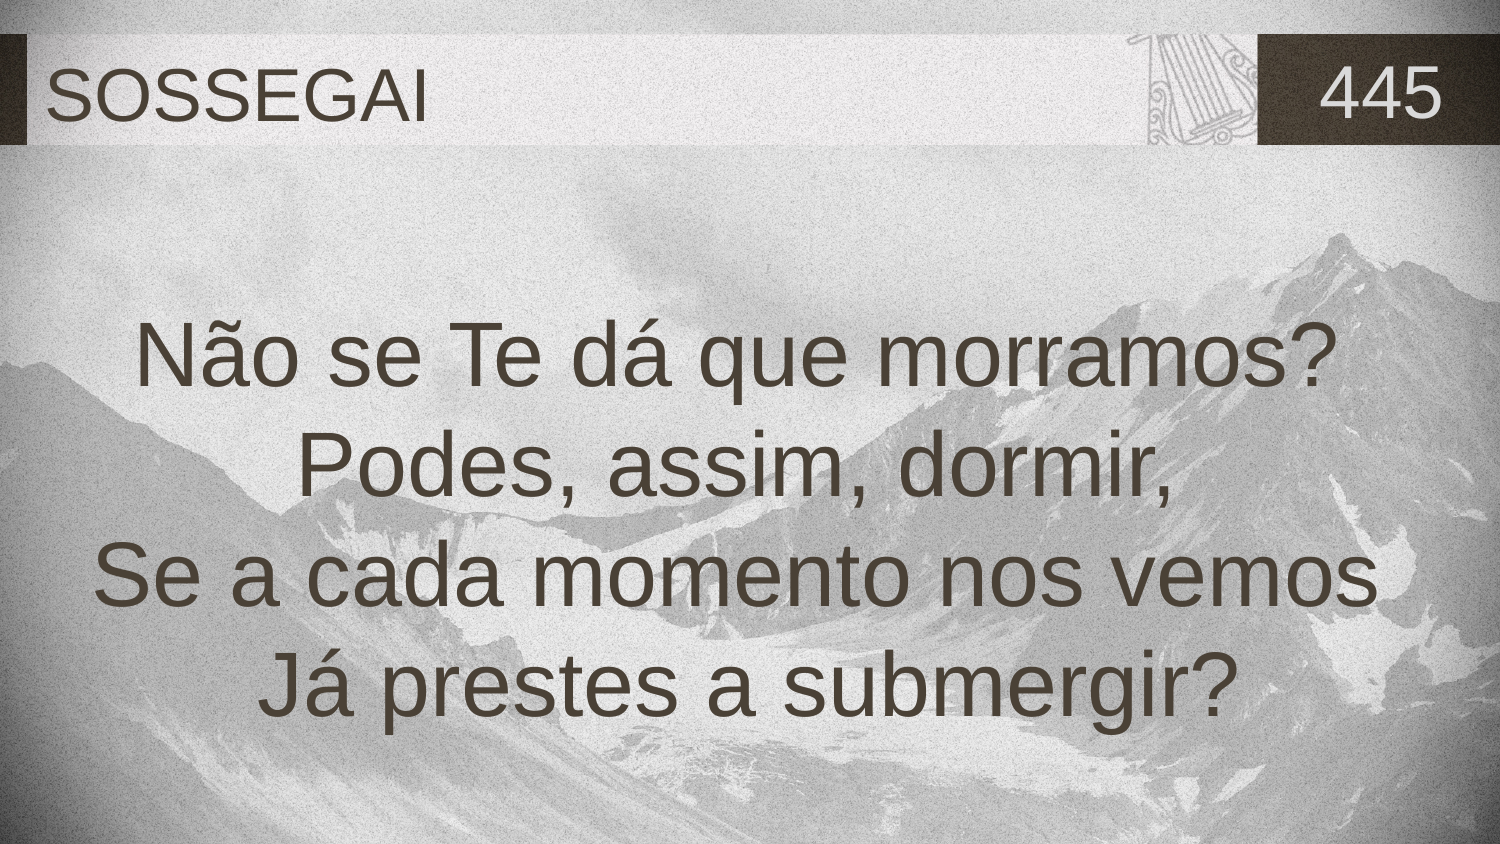

# SOSSEGAI
445
Não se Te dá que morramos?
Podes, assim, dormir,
Se a cada momento nos vemos
Já prestes a submergir?